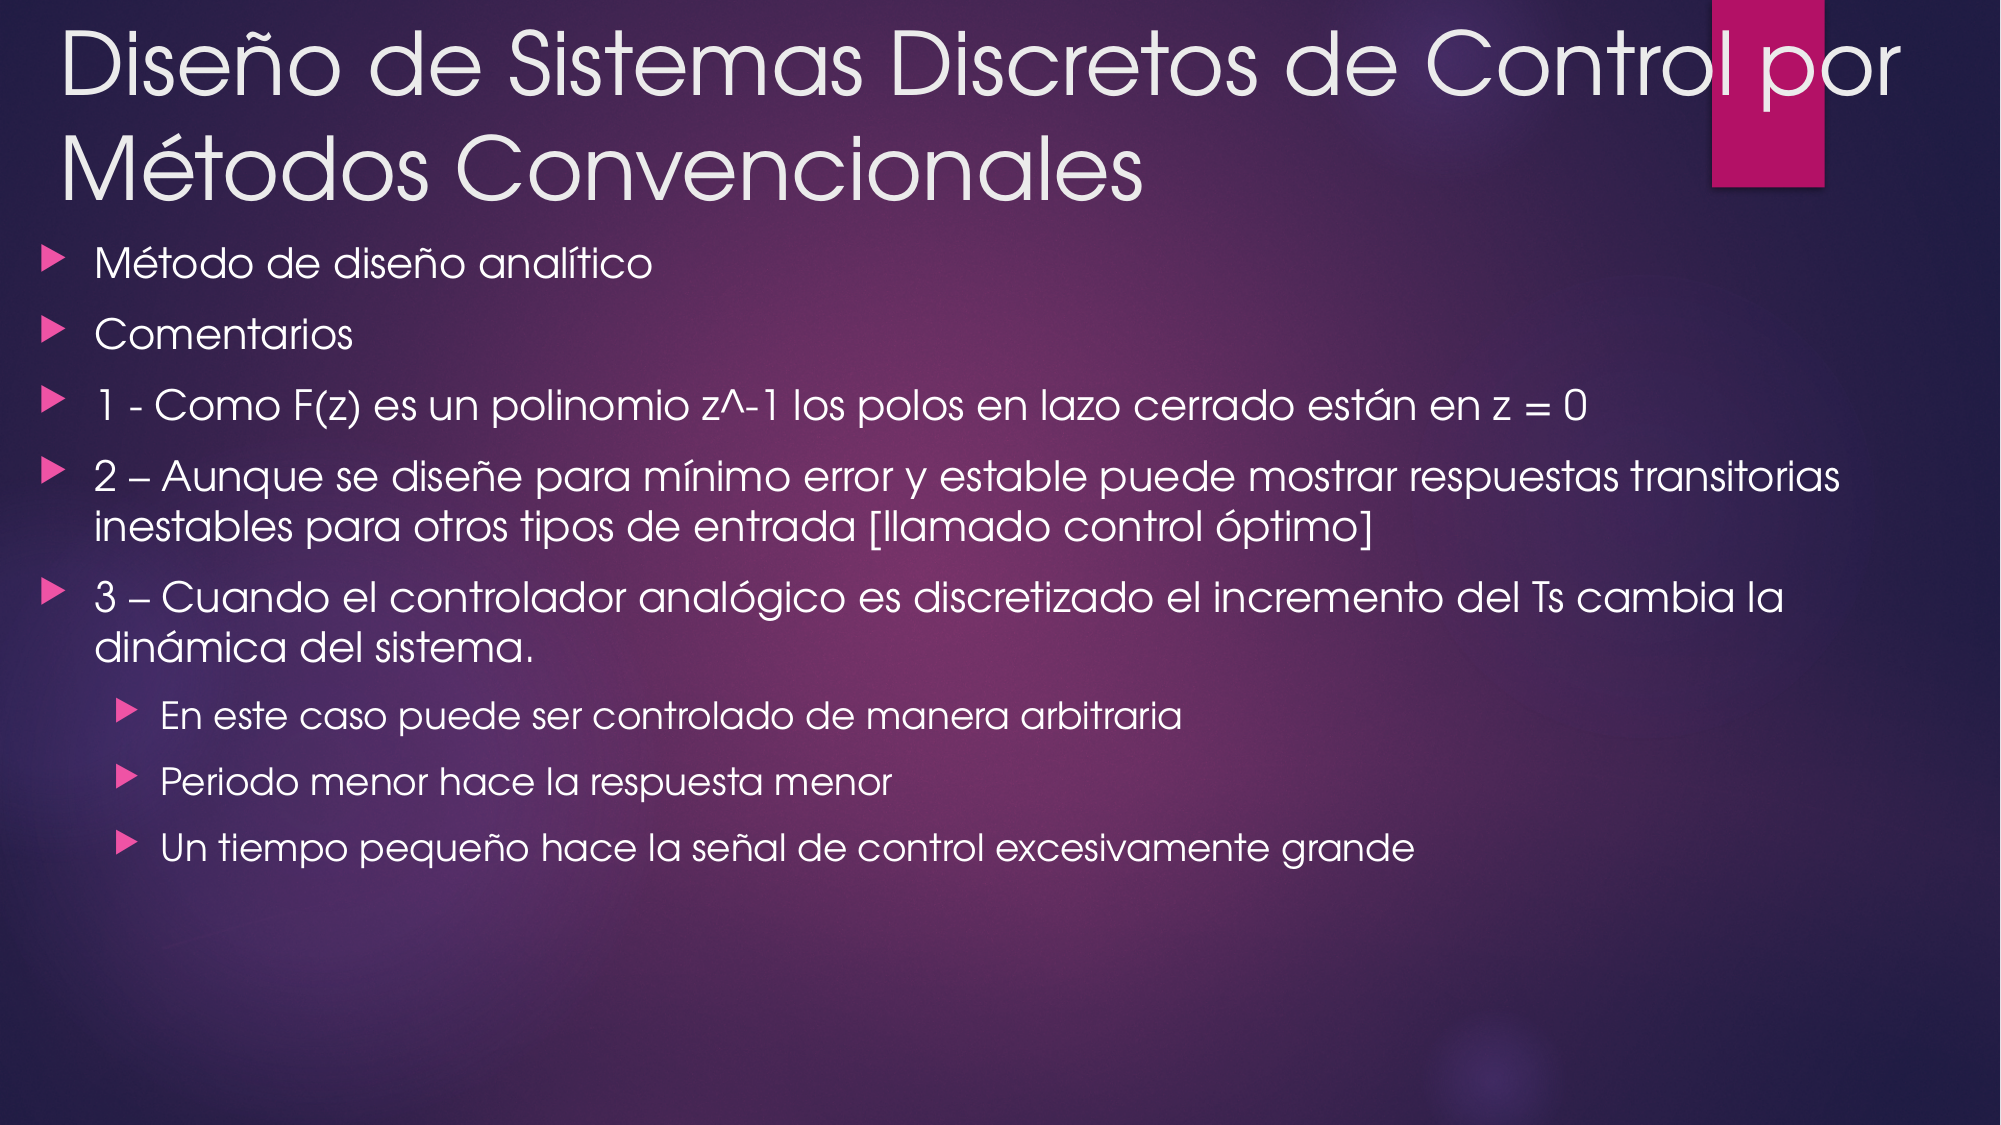

# Diseño de Sistemas Discretos de Control por Métodos Convencionales
Método de diseño analítico
Comentarios
1 - Como F(z) es un polinomio z^-1 los polos en lazo cerrado están en z = 0
2 – Aunque se diseñe para mínimo error y estable puede mostrar respuestas transitorias inestables para otros tipos de entrada [llamado control óptimo]
3 – Cuando el controlador analógico es discretizado el incremento del Ts cambia la dinámica del sistema.
En este caso puede ser controlado de manera arbitraria
Periodo menor hace la respuesta menor
Un tiempo pequeño hace la señal de control excesivamente grande